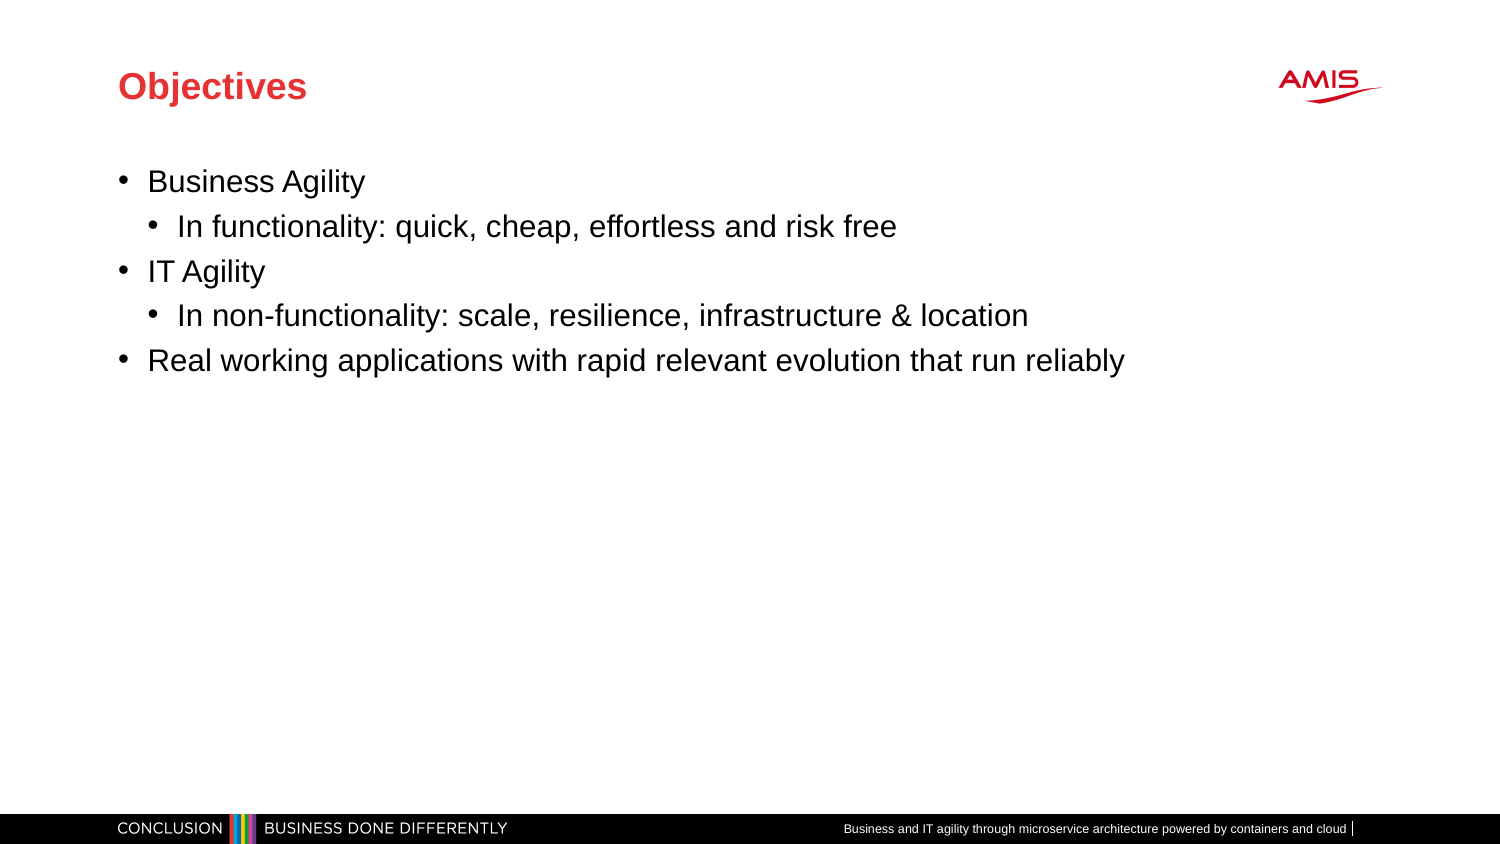

# Objectives
Business Agility
In functionality: quick, cheap, effortless and risk free
IT Agility
In non-functionality: scale, resilience, infrastructure & location
Real working applications with rapid relevant evolution that run reliably
Business and IT agility through microservice architecture powered by containers and cloud